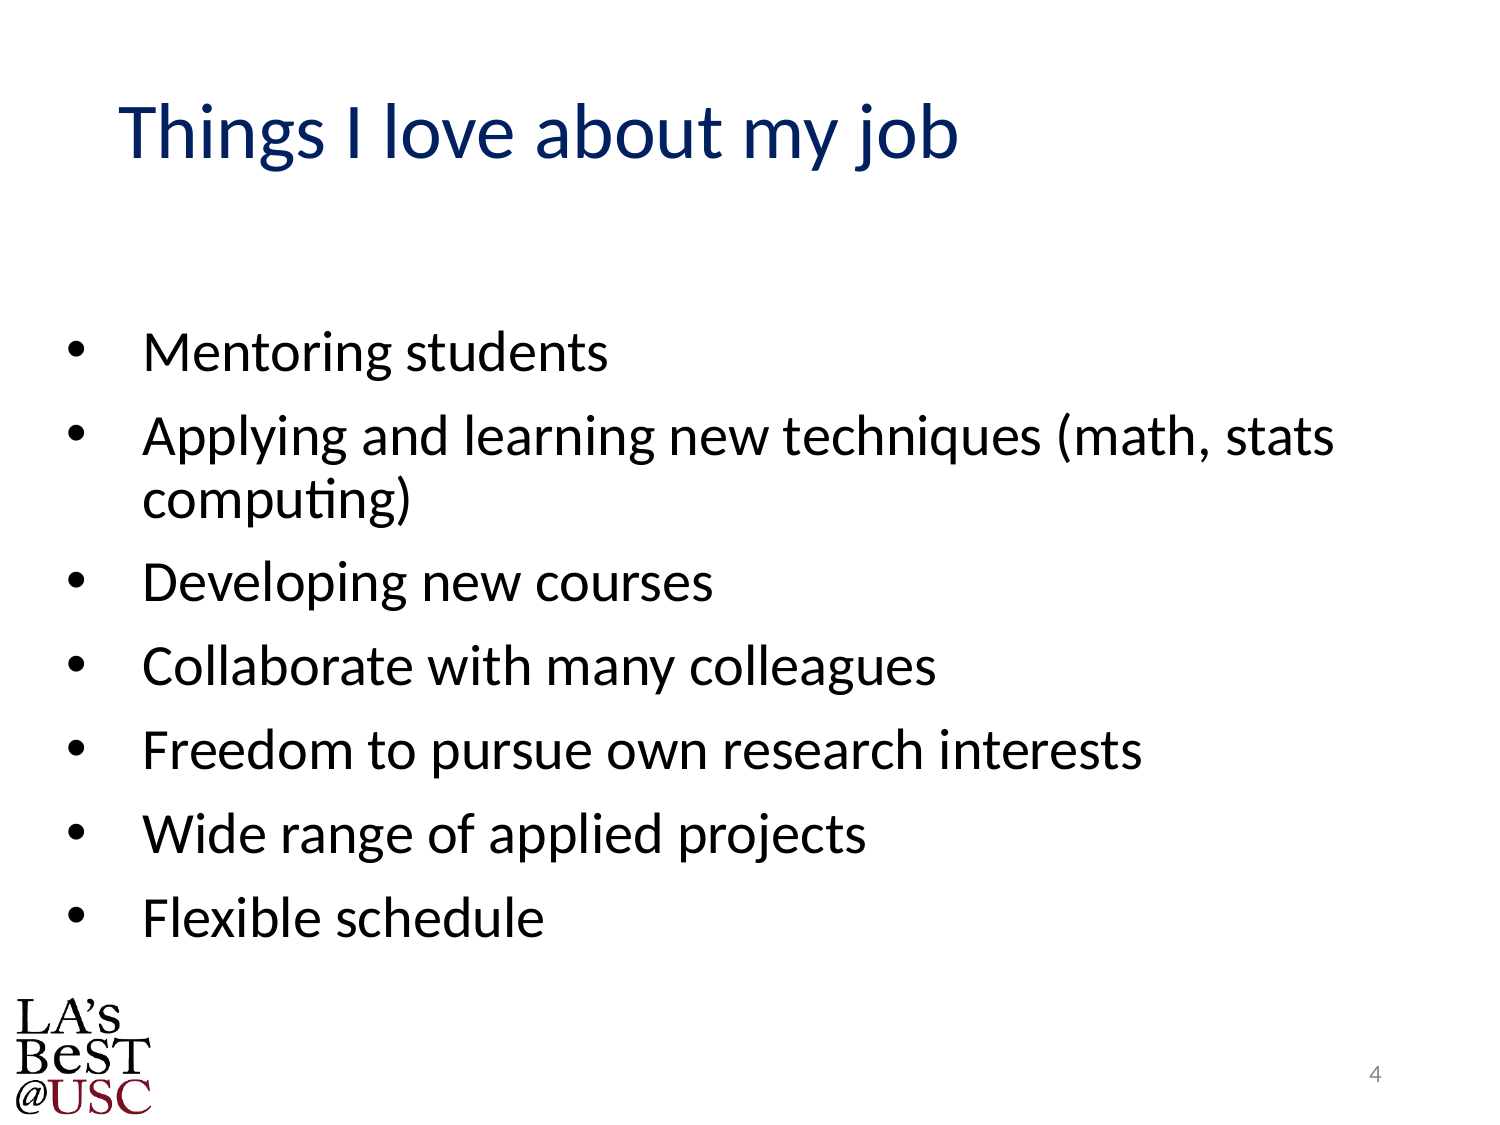

# Things I love about my job

Mentoring students
Applying and learning new techniques (math, stats computing)
Developing new courses
Collaborate with many colleagues
Freedom to pursue own research interests
Wide range of applied projects
Flexible schedule

4